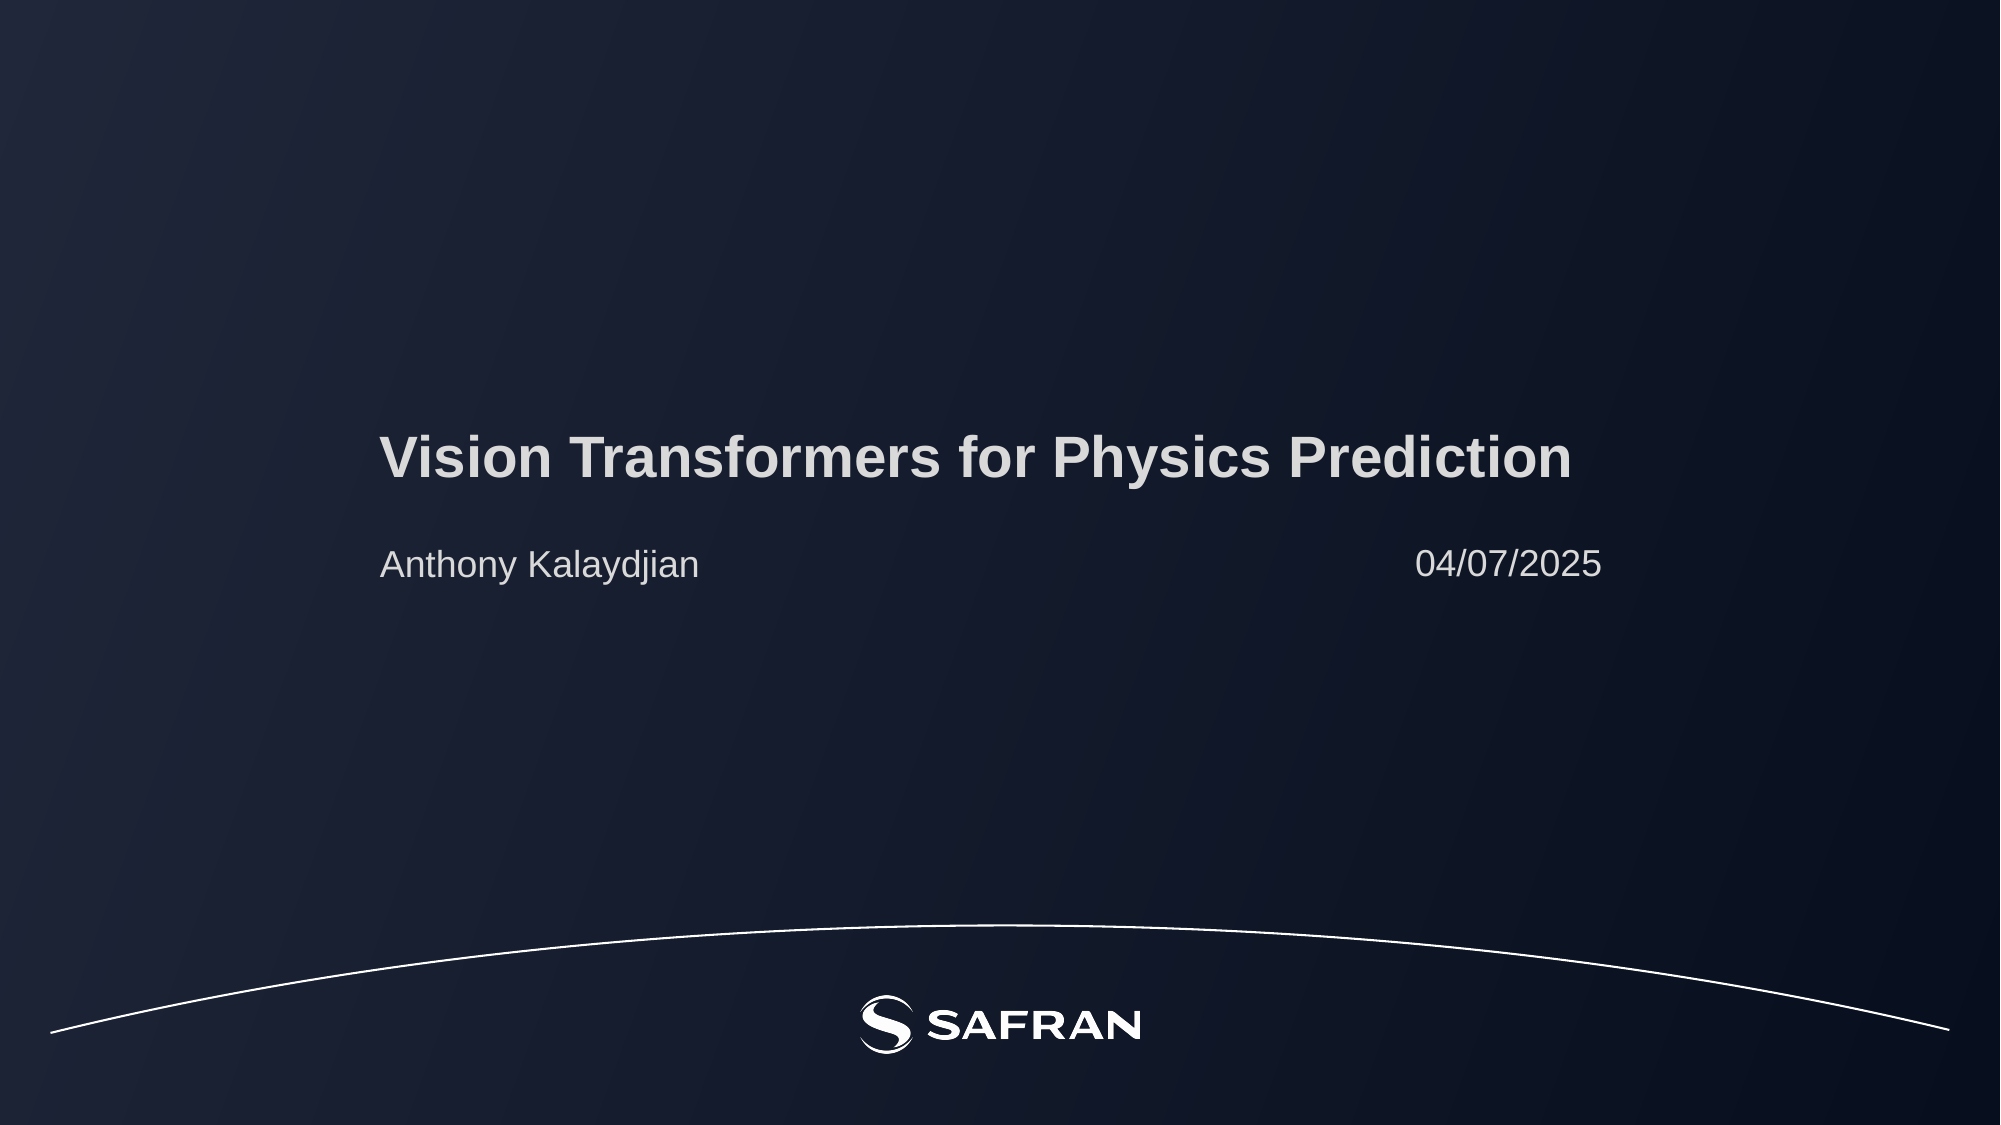

Vision Transformers for Physics Prediction
04/07/2025
Anthony Kalaydjian